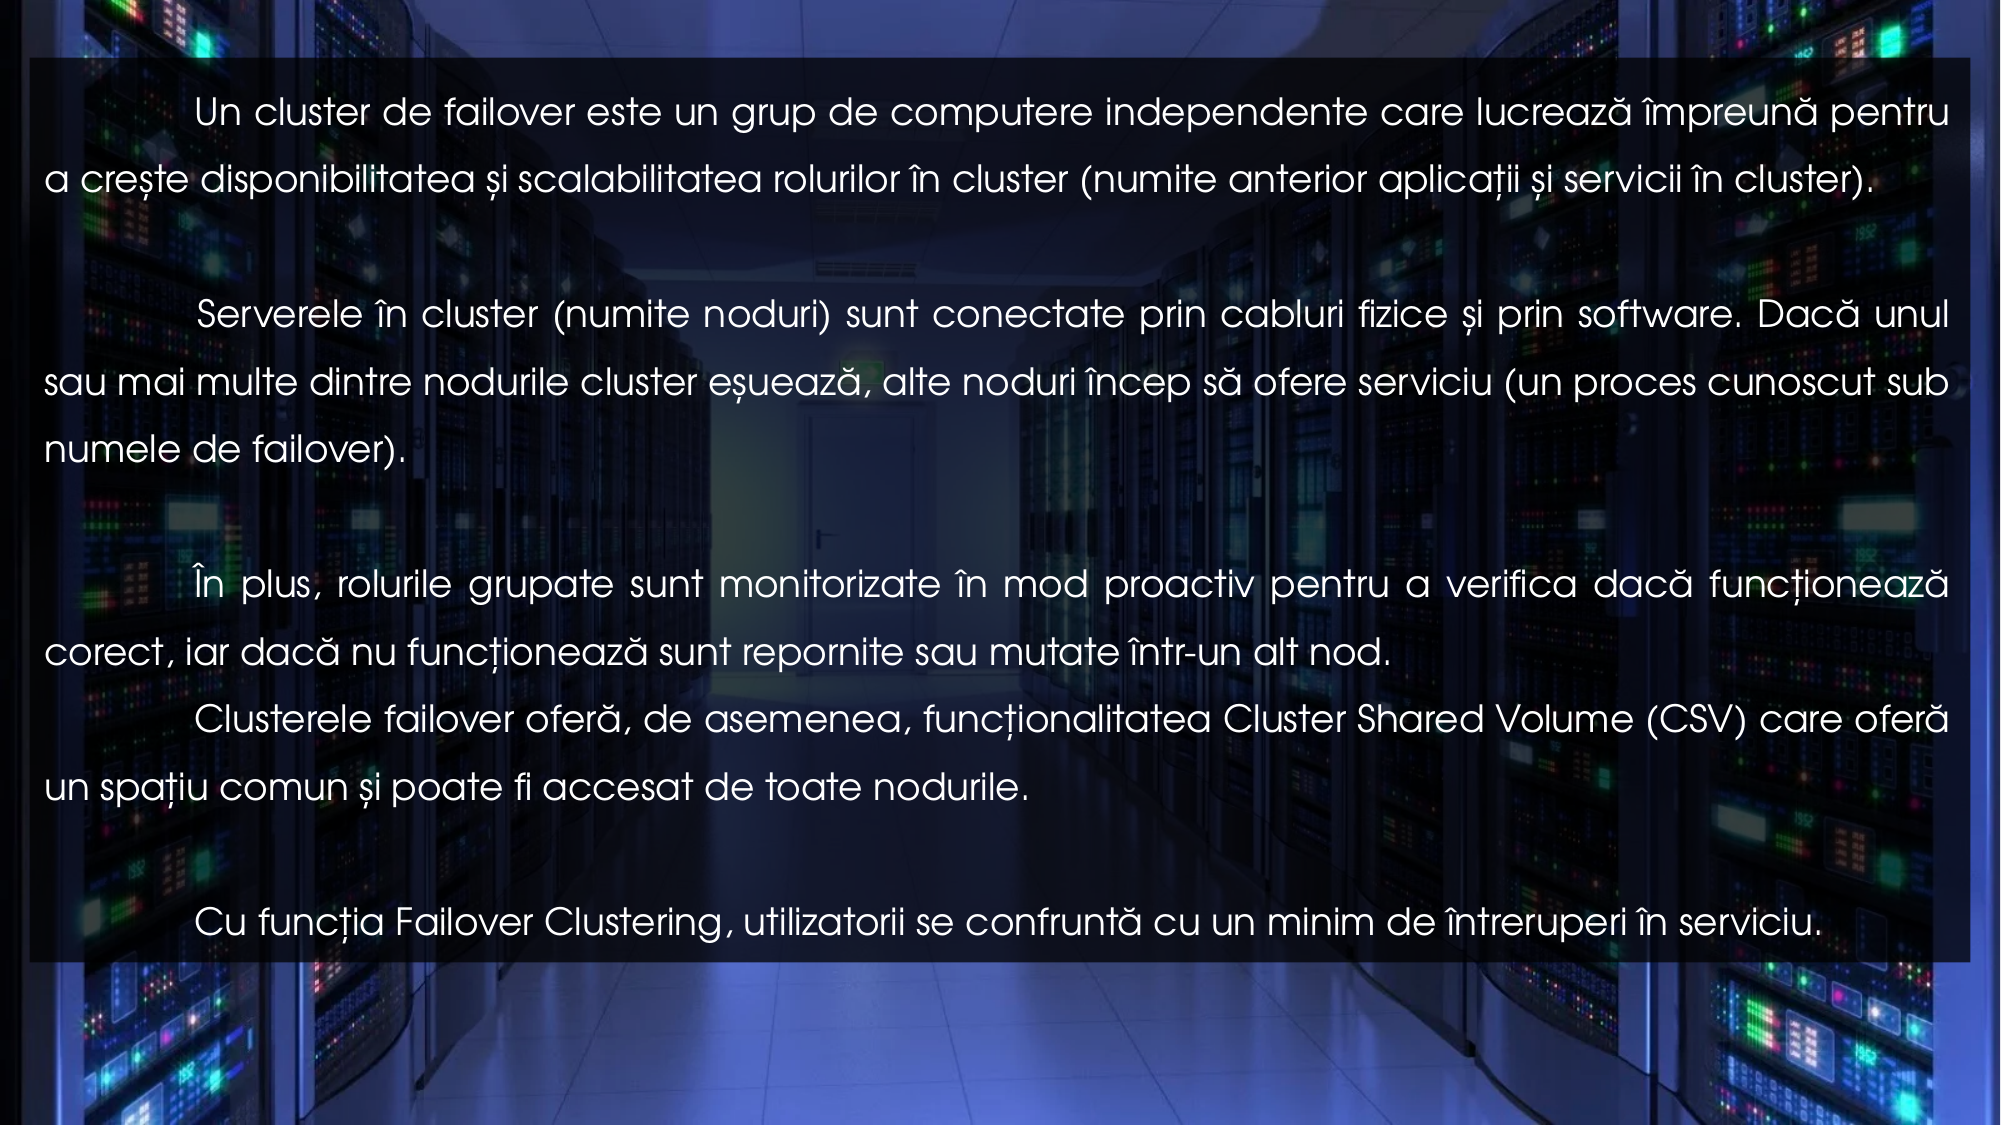

Un cluster de failover este un grup de computere independente care lucrează împreună pentru a crește disponibilitatea și scalabilitatea rolurilor în cluster (numite anterior aplicații și servicii în cluster).

 	Serverele în cluster (numite noduri) sunt conectate prin cabluri fizice și prin software. Dacă unul sau mai multe dintre nodurile cluster eșuează, alte noduri încep să ofere serviciu (un proces cunoscut sub numele de failover).

	În plus, rolurile grupate sunt monitorizate în mod proactiv pentru a verifica dacă funcționează corect, iar dacă nu funcționează sunt repornite sau mutate într-un alt nod.
	Clusterele failover oferă, de asemenea, funcționalitatea Cluster Shared Volume (CSV) care oferă un spațiu comun și poate fi accesat de toate nodurile.

	Cu funcția Failover Clustering, utilizatorii se confruntă cu un minim de întreruperi în serviciu.